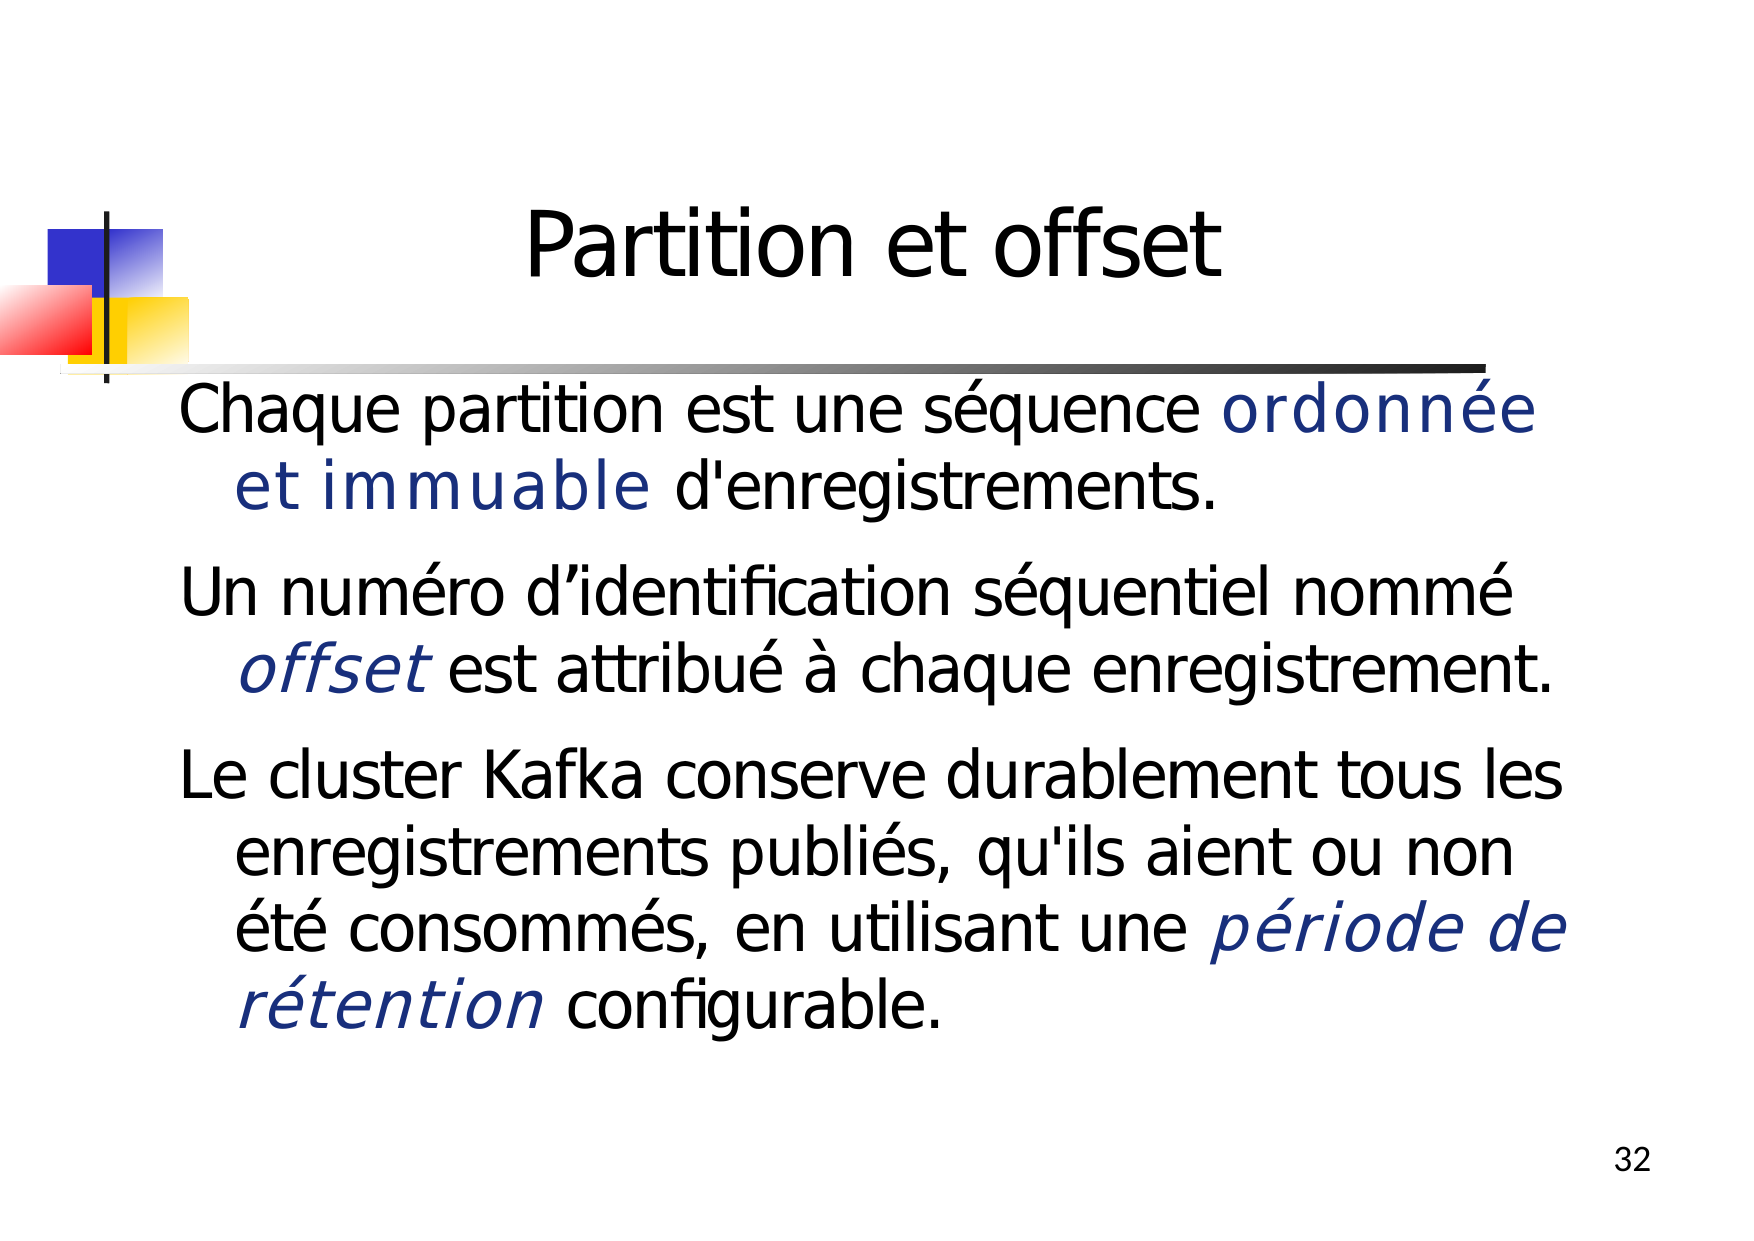

Partition et offset
Chaque partition est une séquence ordonnée et immuable d'enregistrements.
Un numéro d’identification séquentiel nommé offset est attribué à chaque enregistrement.
Le cluster Kafka conserve durablement tous les enregistrements publiés, qu'ils aient ou non été consommés, en utilisant une période de rétention configurable.